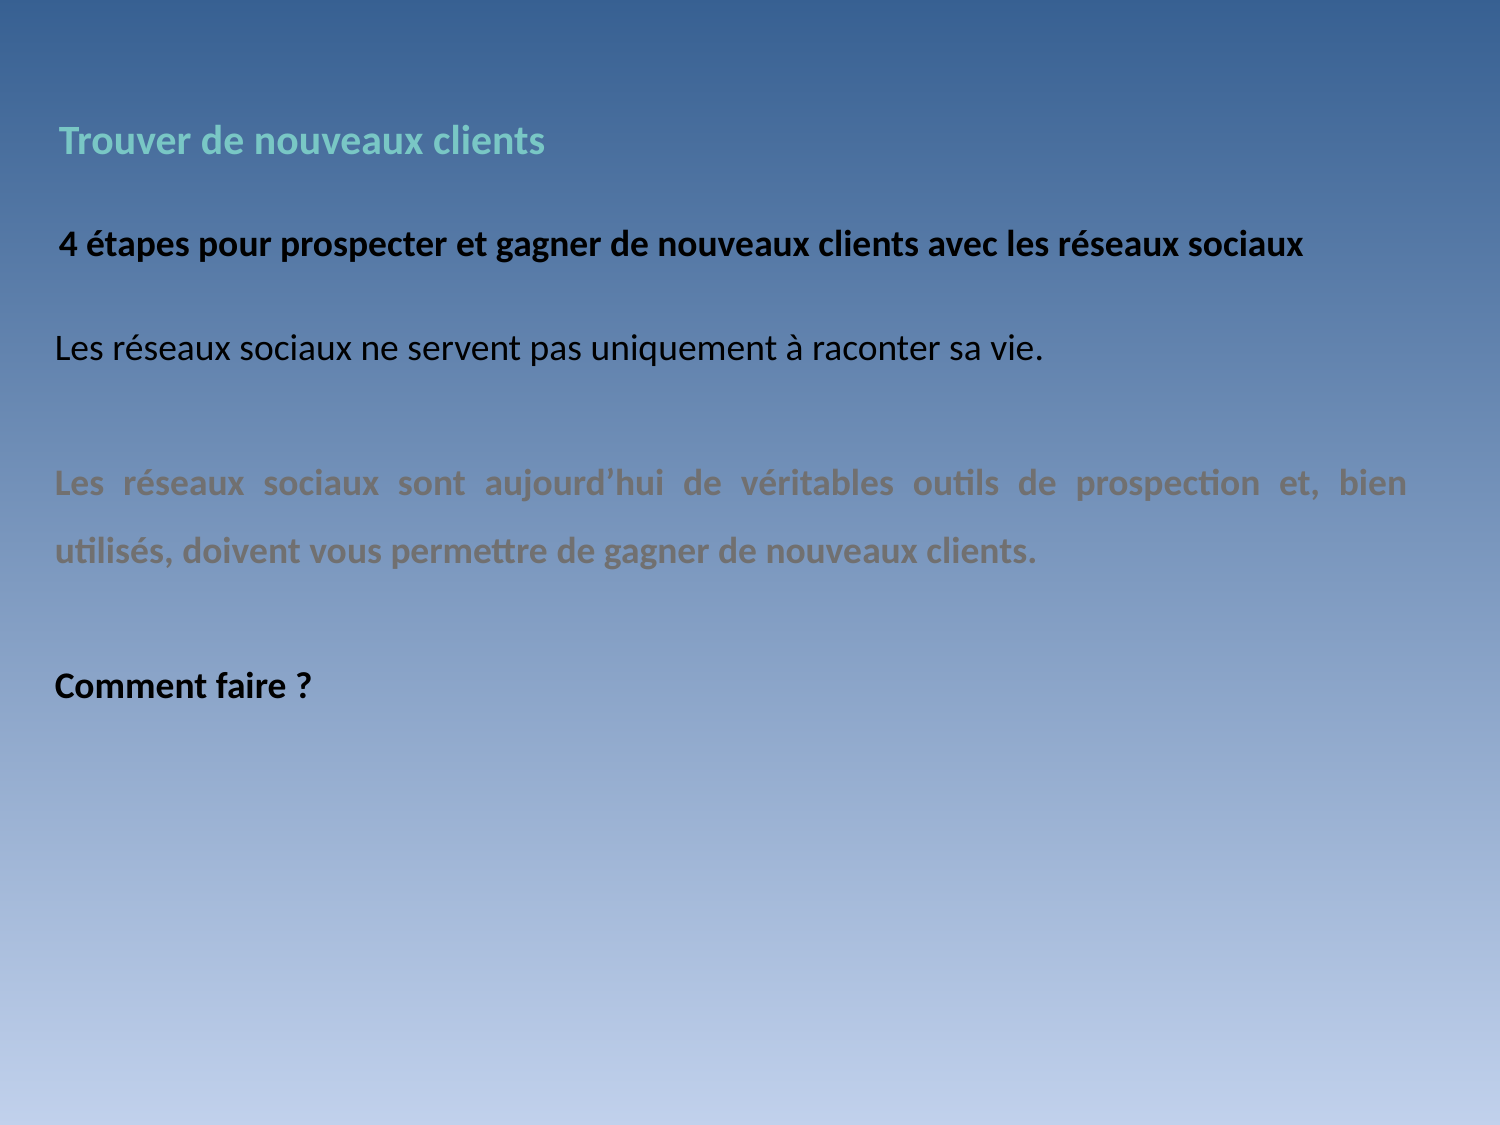

Trouver de nouveaux clients

4 étapes pour prospecter et gagner de nouveaux clients avec les réseaux sociaux
Les réseaux sociaux ne servent pas uniquement à raconter sa vie.

Les réseaux sociaux sont aujourd’hui de véritables outils de prospection et, bien utilisés, doivent vous permettre de gagner de nouveaux clients.

Comment faire ?